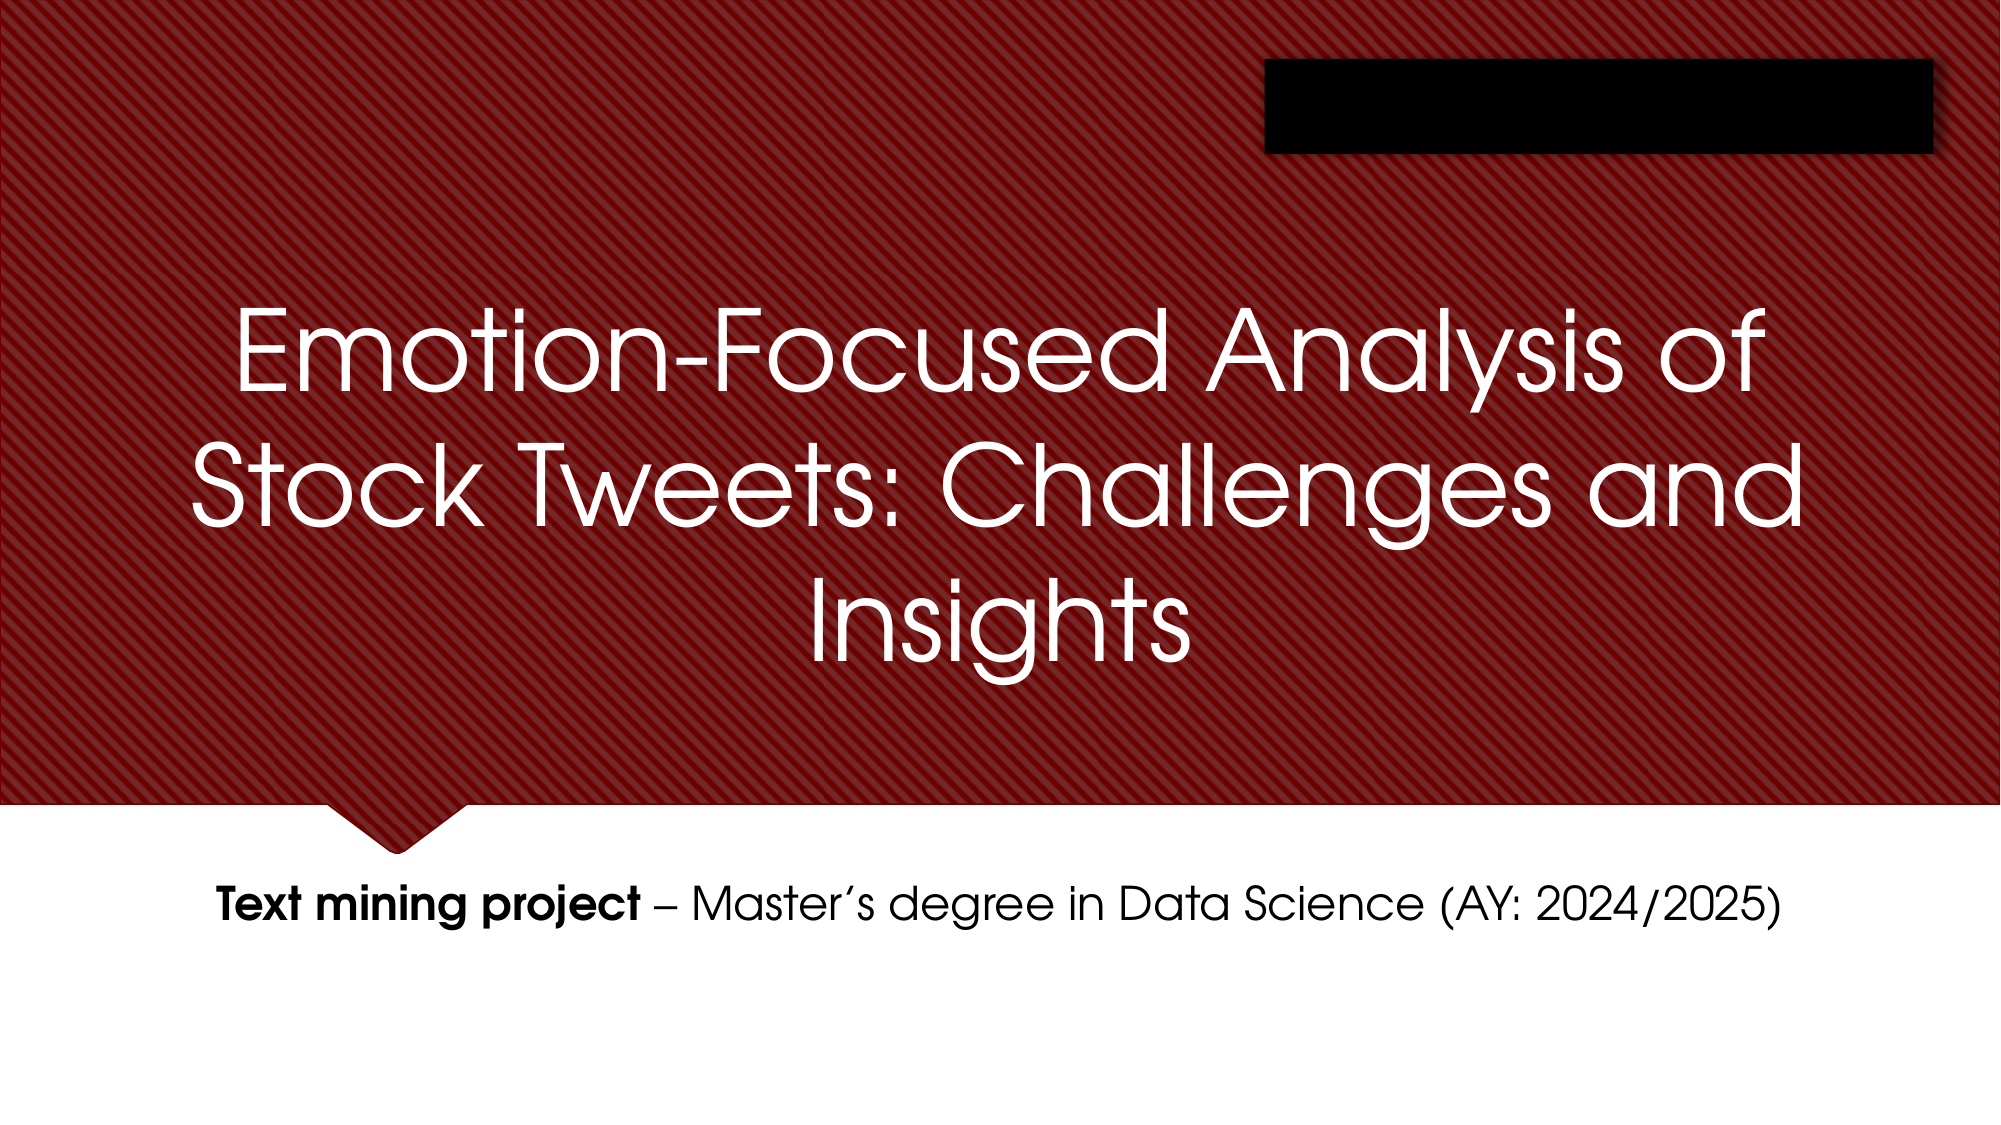

Robin Smith
Sergio Verga
# Emotion-Focused Analysis of Stock Tweets: Challenges and Insights
Text mining project – Master’s degree in Data Science (AY: 2024/2025)